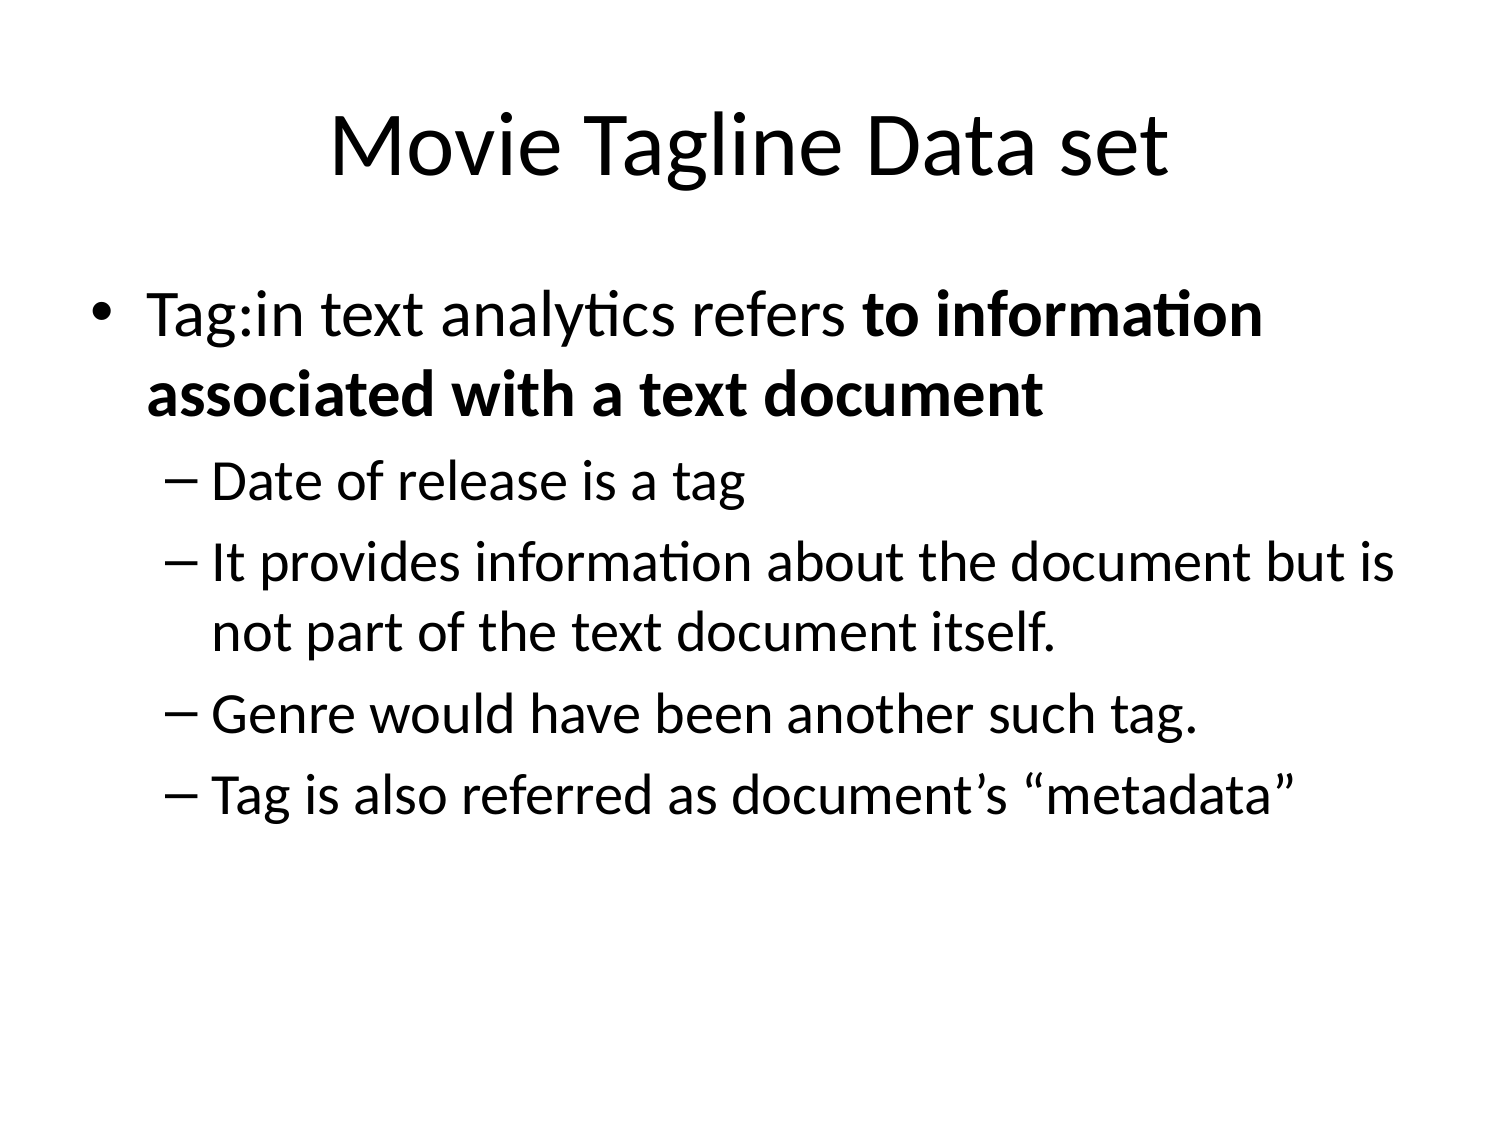

# Movie Tagline Data set
Tag:in text analytics refers to information associated with a text document
Date of release is a tag
It provides information about the document but is not part of the text document itself.
Genre would have been another such tag.
Tag is also referred as document’s “metadata”